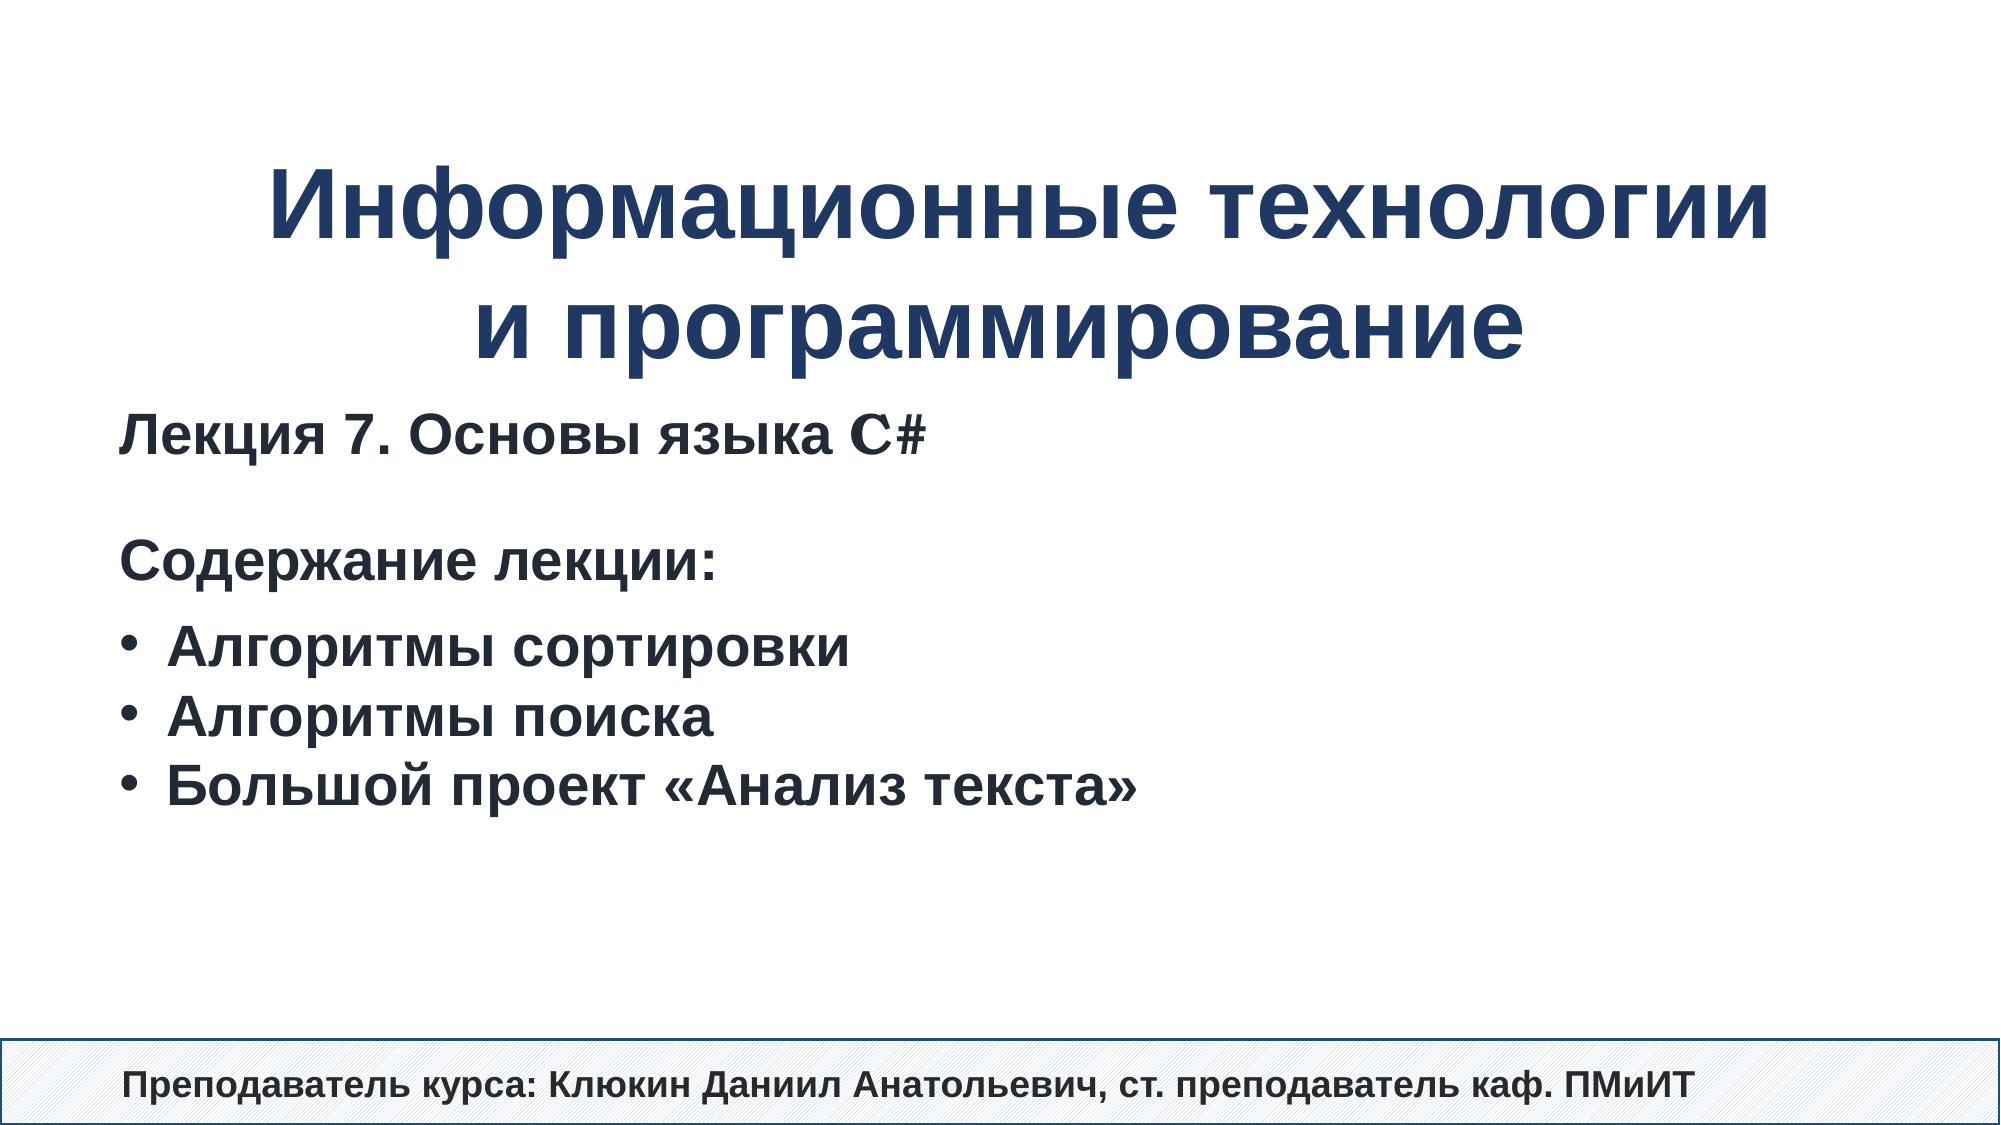

Информационные технологии
и программирование
# Лекция 7. Основы языка C# Содержание лекции:
Алгоритмы сортировки
Алгоритмы поиска
Большой проект «Анализ текста»
Преподаватель курса: Клюкин Даниил Анатольевич, ст. преподаватель каф. ПМиИТ